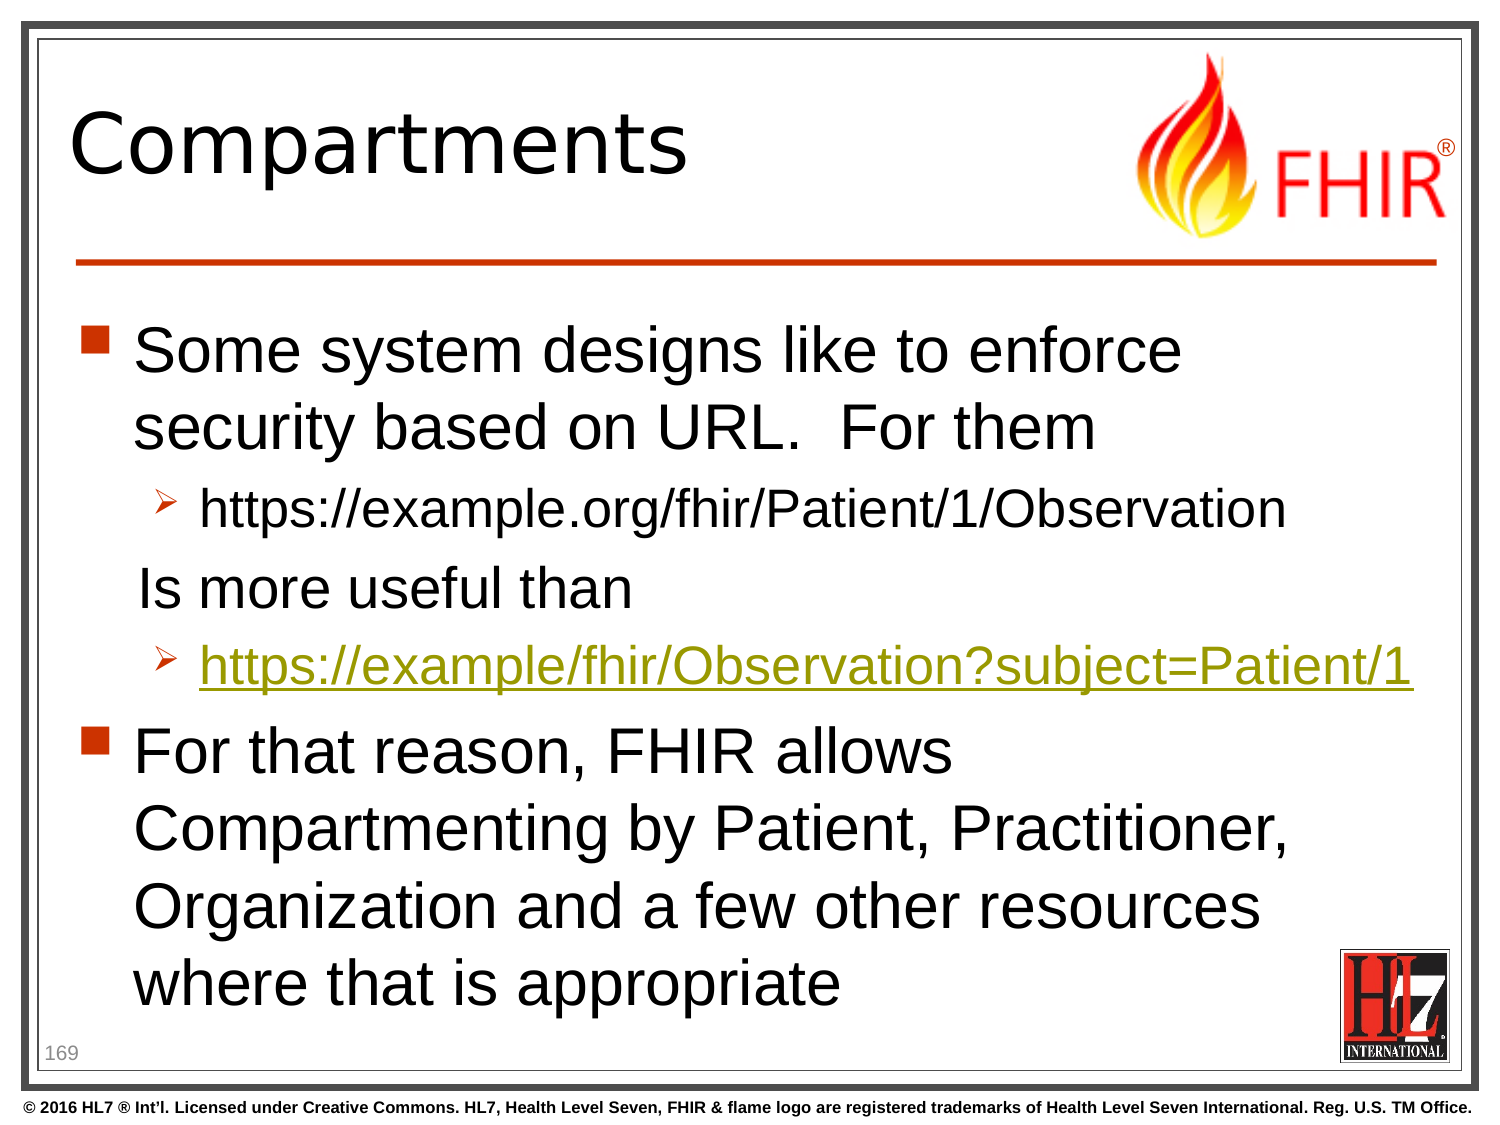

# Compartments
Some system designs like to enforce security based on URL.  For them
https://example.org/fhir/Patient/1/Observation
Is more useful than
https://example/fhir/Observation?subject=Patient/1
For that reason, FHIR allows Compartmenting by Patient, Practitioner, Organization and a few other resources where that is appropriate
169